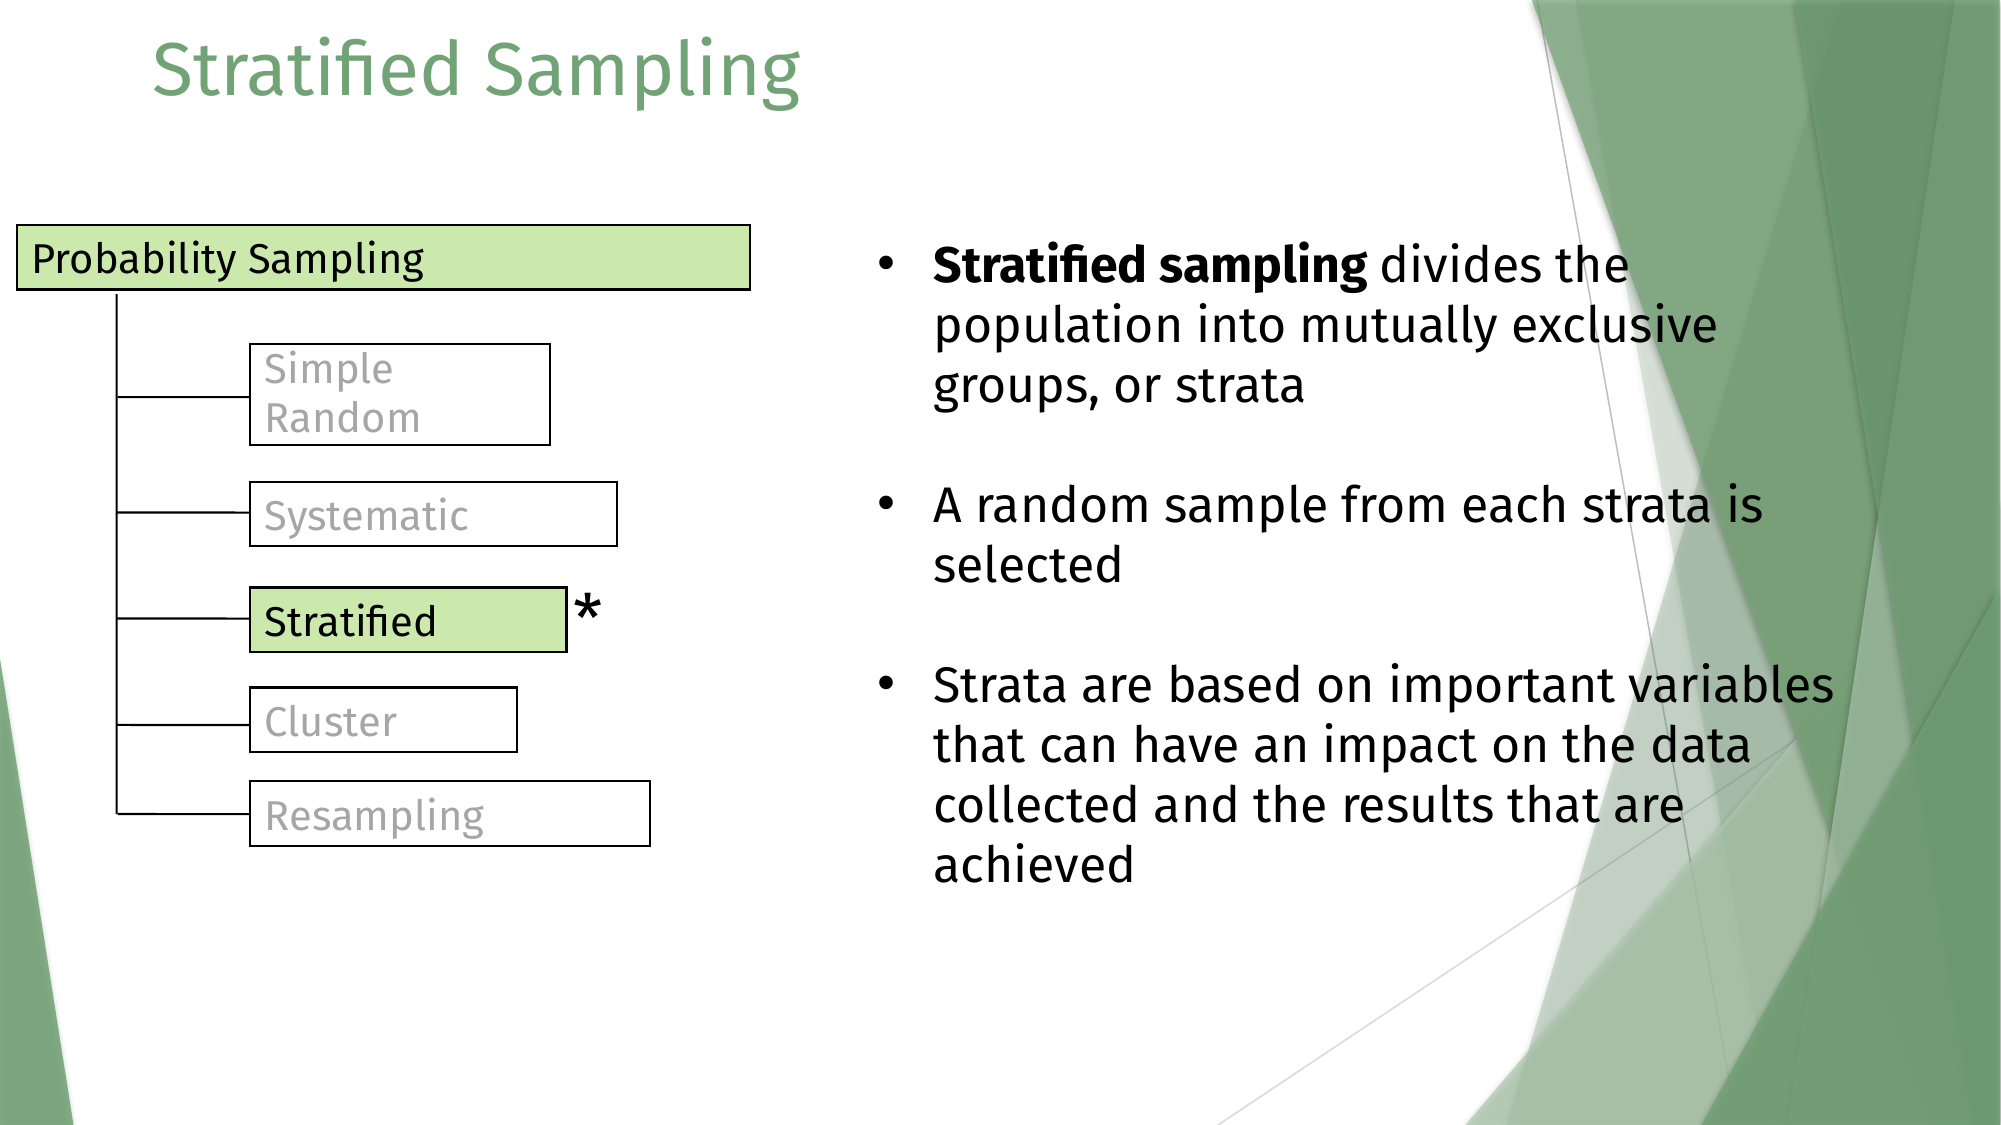

# Stratified Sampling
Probability Sampling
Stratified sampling divides the population into mutually exclusive groups, or strata

A random sample from each strata is selected

Strata are based on important variables that can have an impact on the data collected and the results that are achieved

Simple
Random

Systematic

*
Stratified

Cluster

Resampling